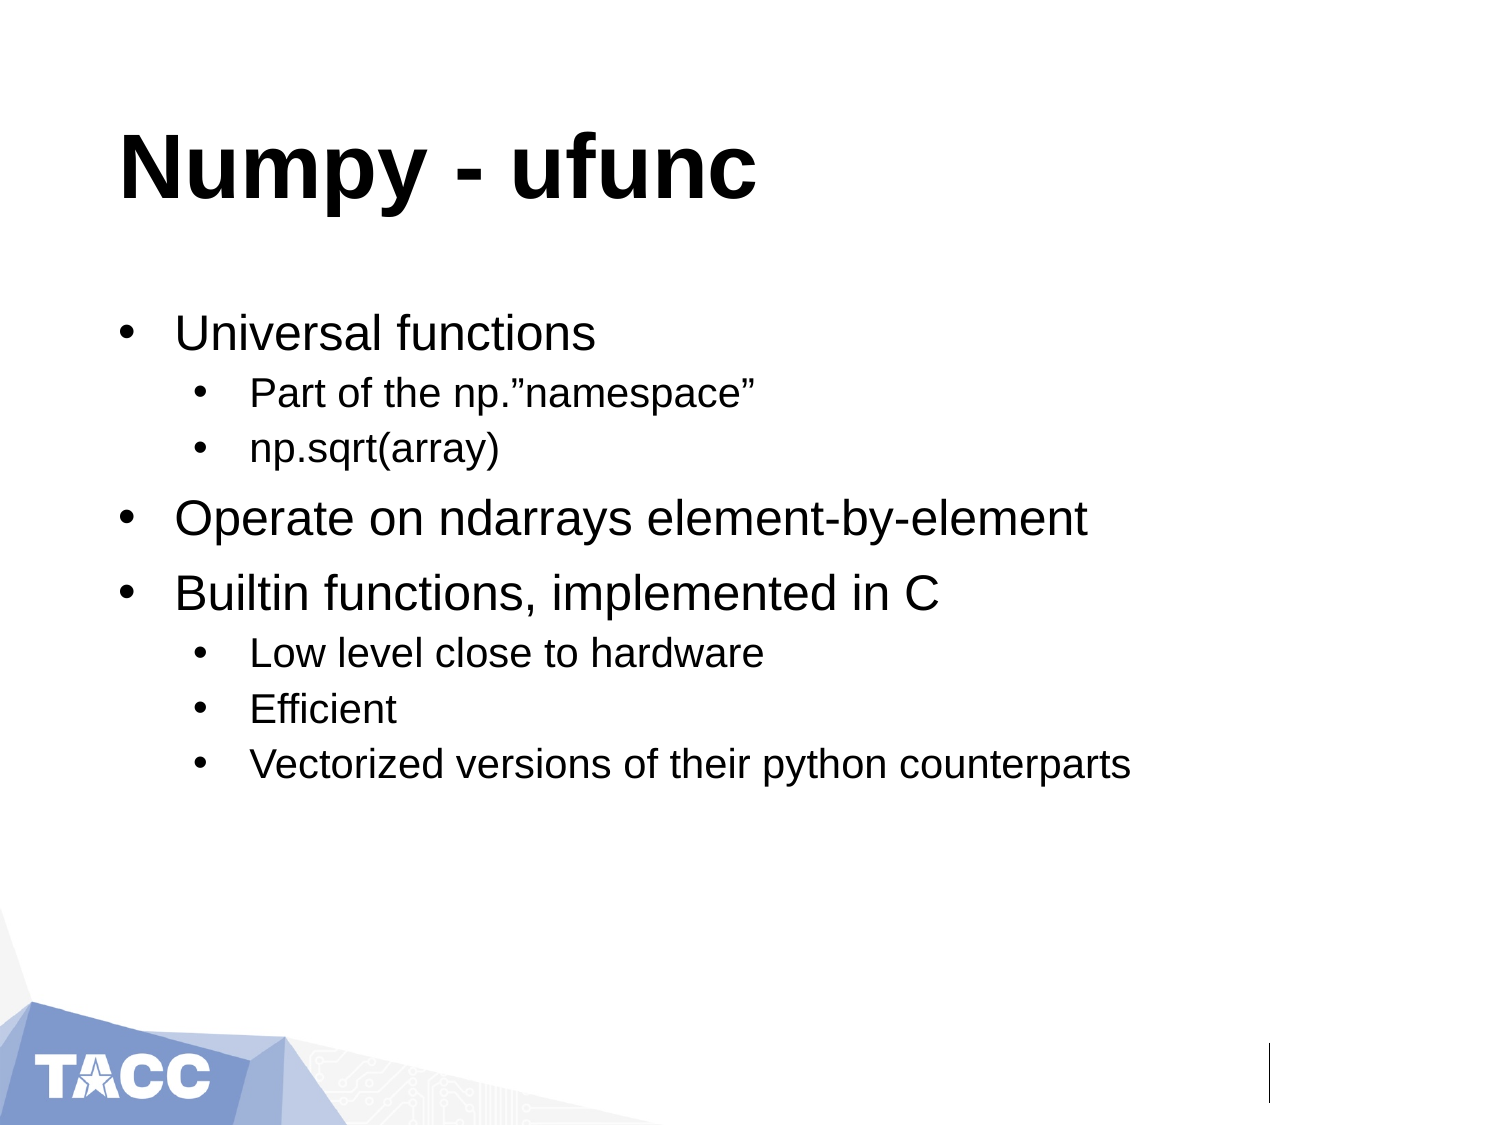

# Numpy - ufunc
Universal functions
Part of the np.”namespace”
np.sqrt(array)
Operate on ndarrays element-by-element
Builtin functions, implemented in C
Low level close to hardware
Efficient
Vectorized versions of their python counterparts